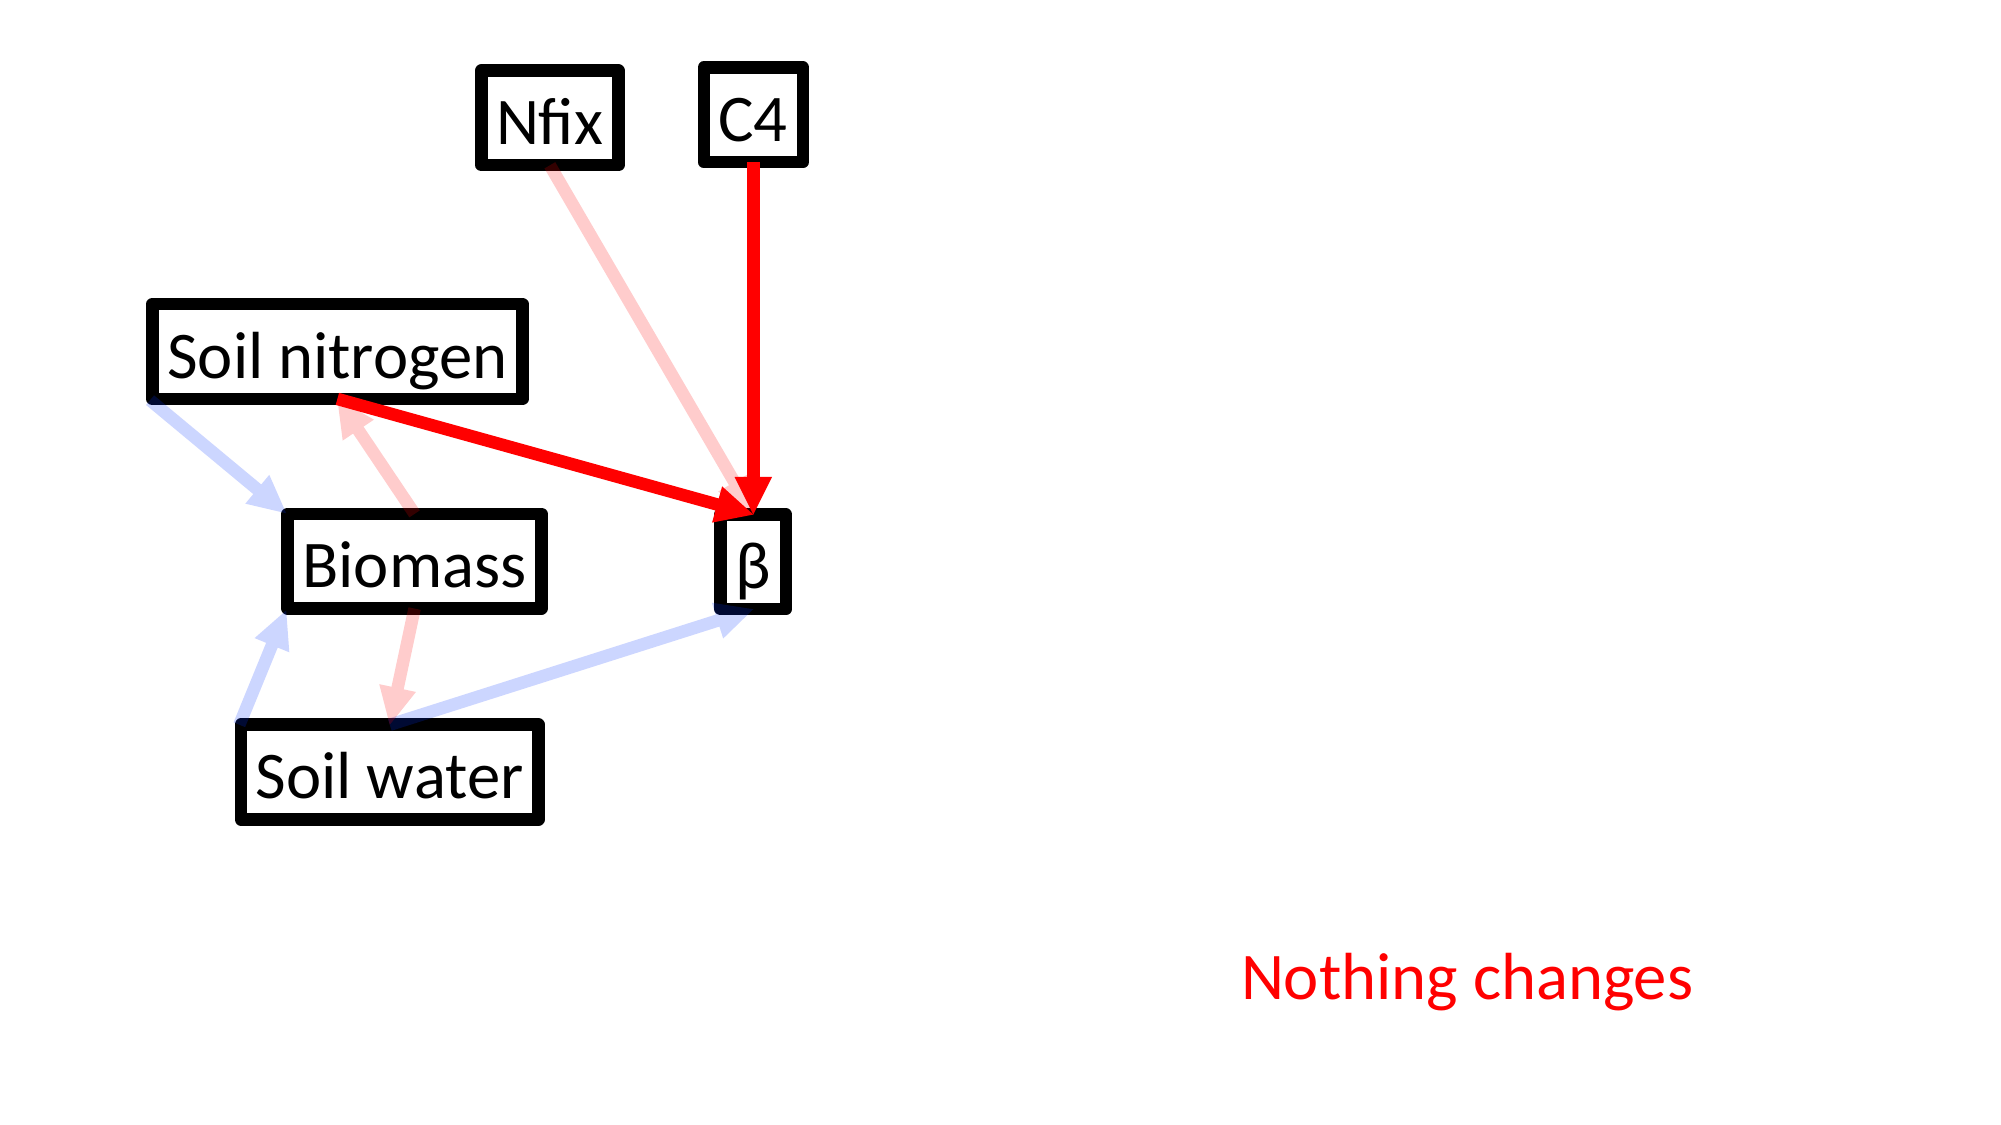

C4
Nfix
Soil nitrogen
Biomass
β
Soil water
Nothing changes